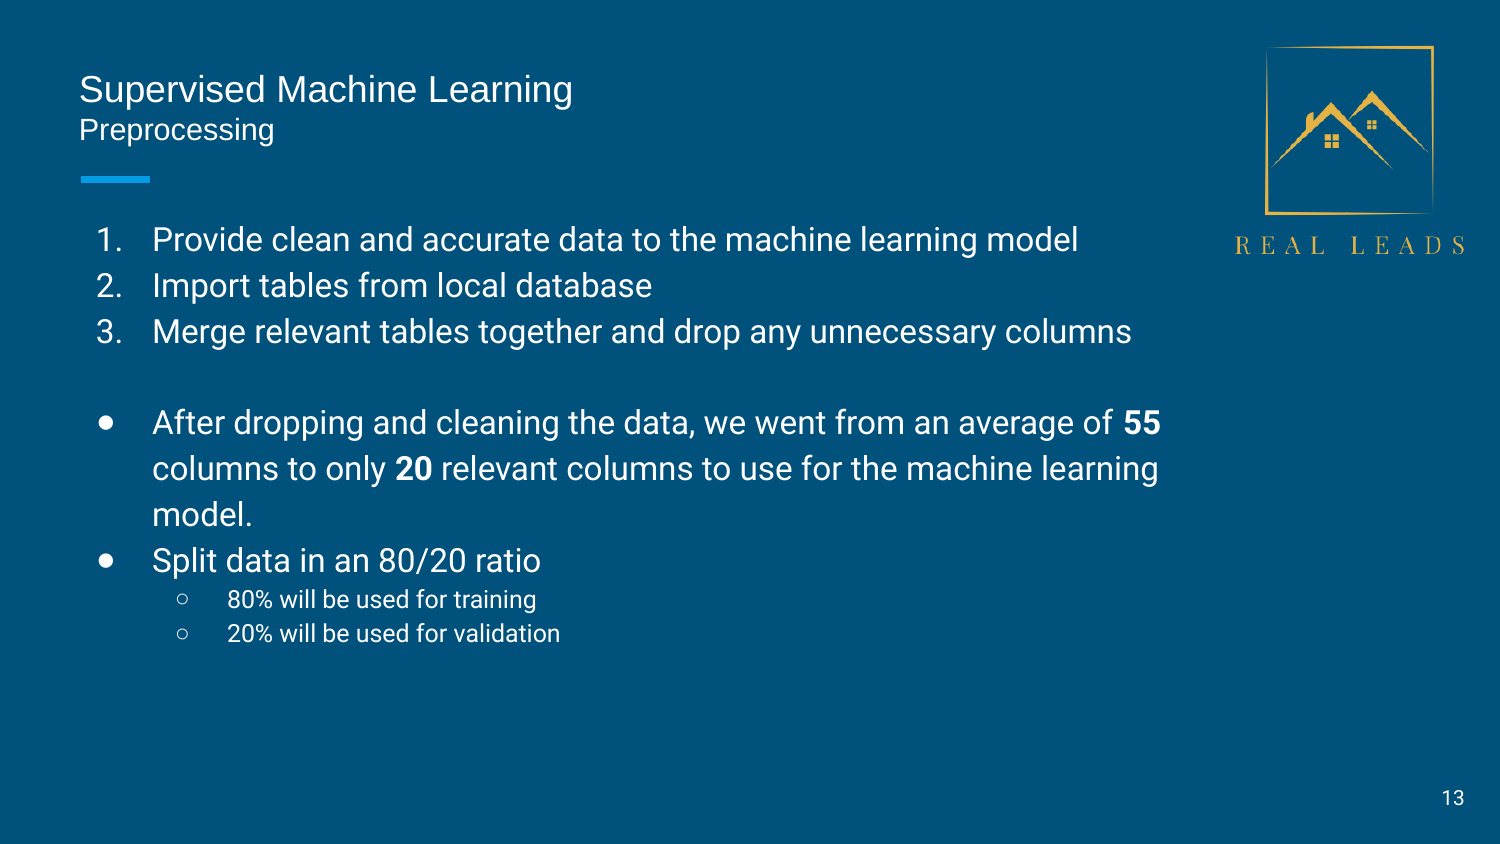

# Supervised Machine Learning Preprocessing
Provide clean and accurate data to the machine learning model
Import tables from local database
Merge relevant tables together and drop any unnecessary columns

After dropping and cleaning the data, we went from an average of 55 columns to only 20 relevant columns to use for the machine learning model.
Split data in an 80/20 ratio
80% will be used for training
20% will be used for validation

13